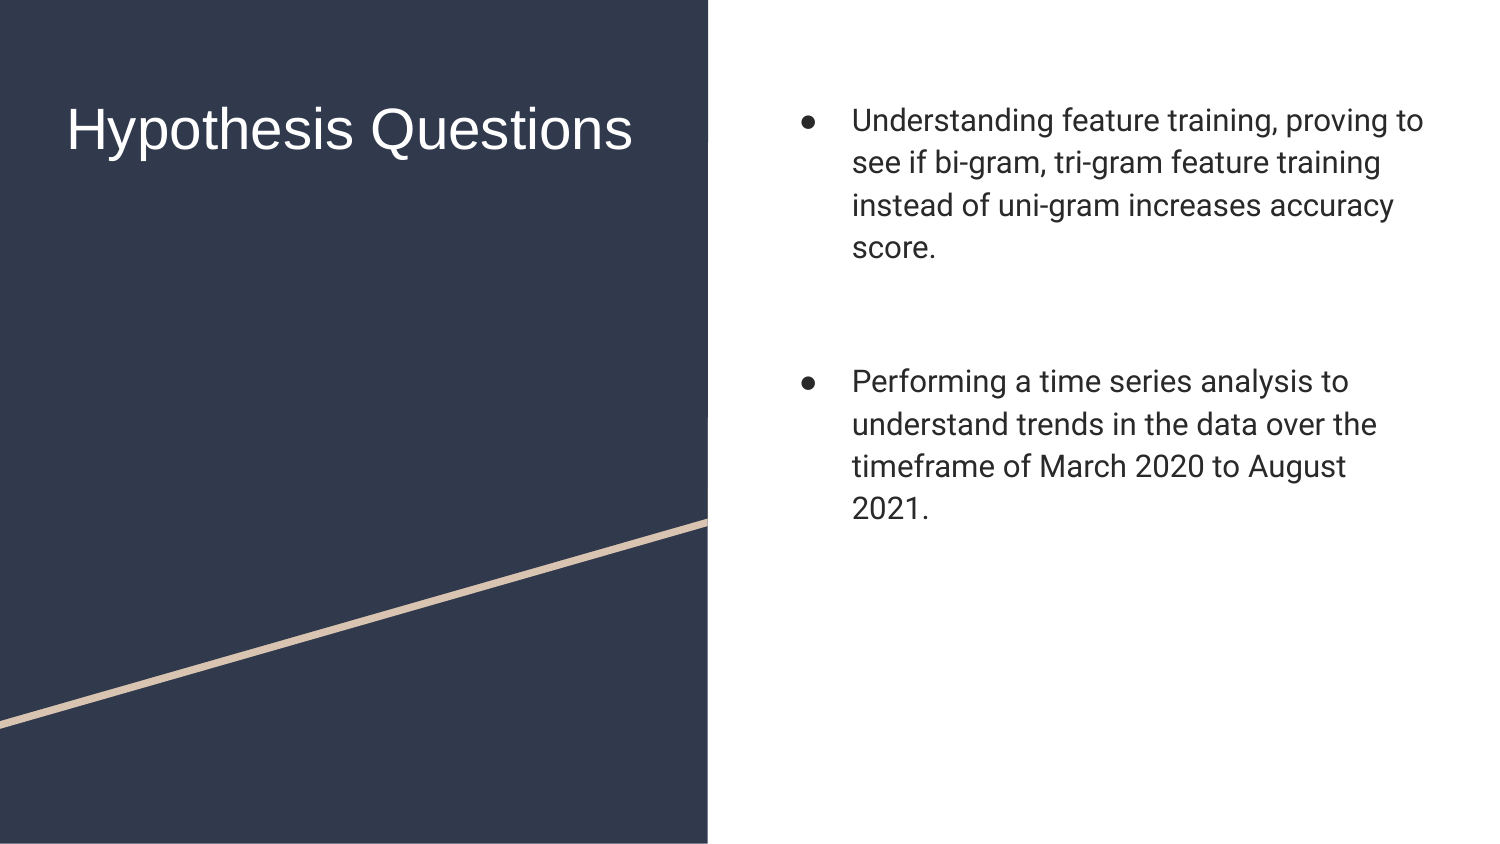

# Hypothesis Questions
Understanding feature training, proving to see if bi-gram, tri-gram feature training instead of uni-gram increases accuracy score.

Performing a time series analysis to understand trends in the data over the timeframe of March 2020 to August 2021.